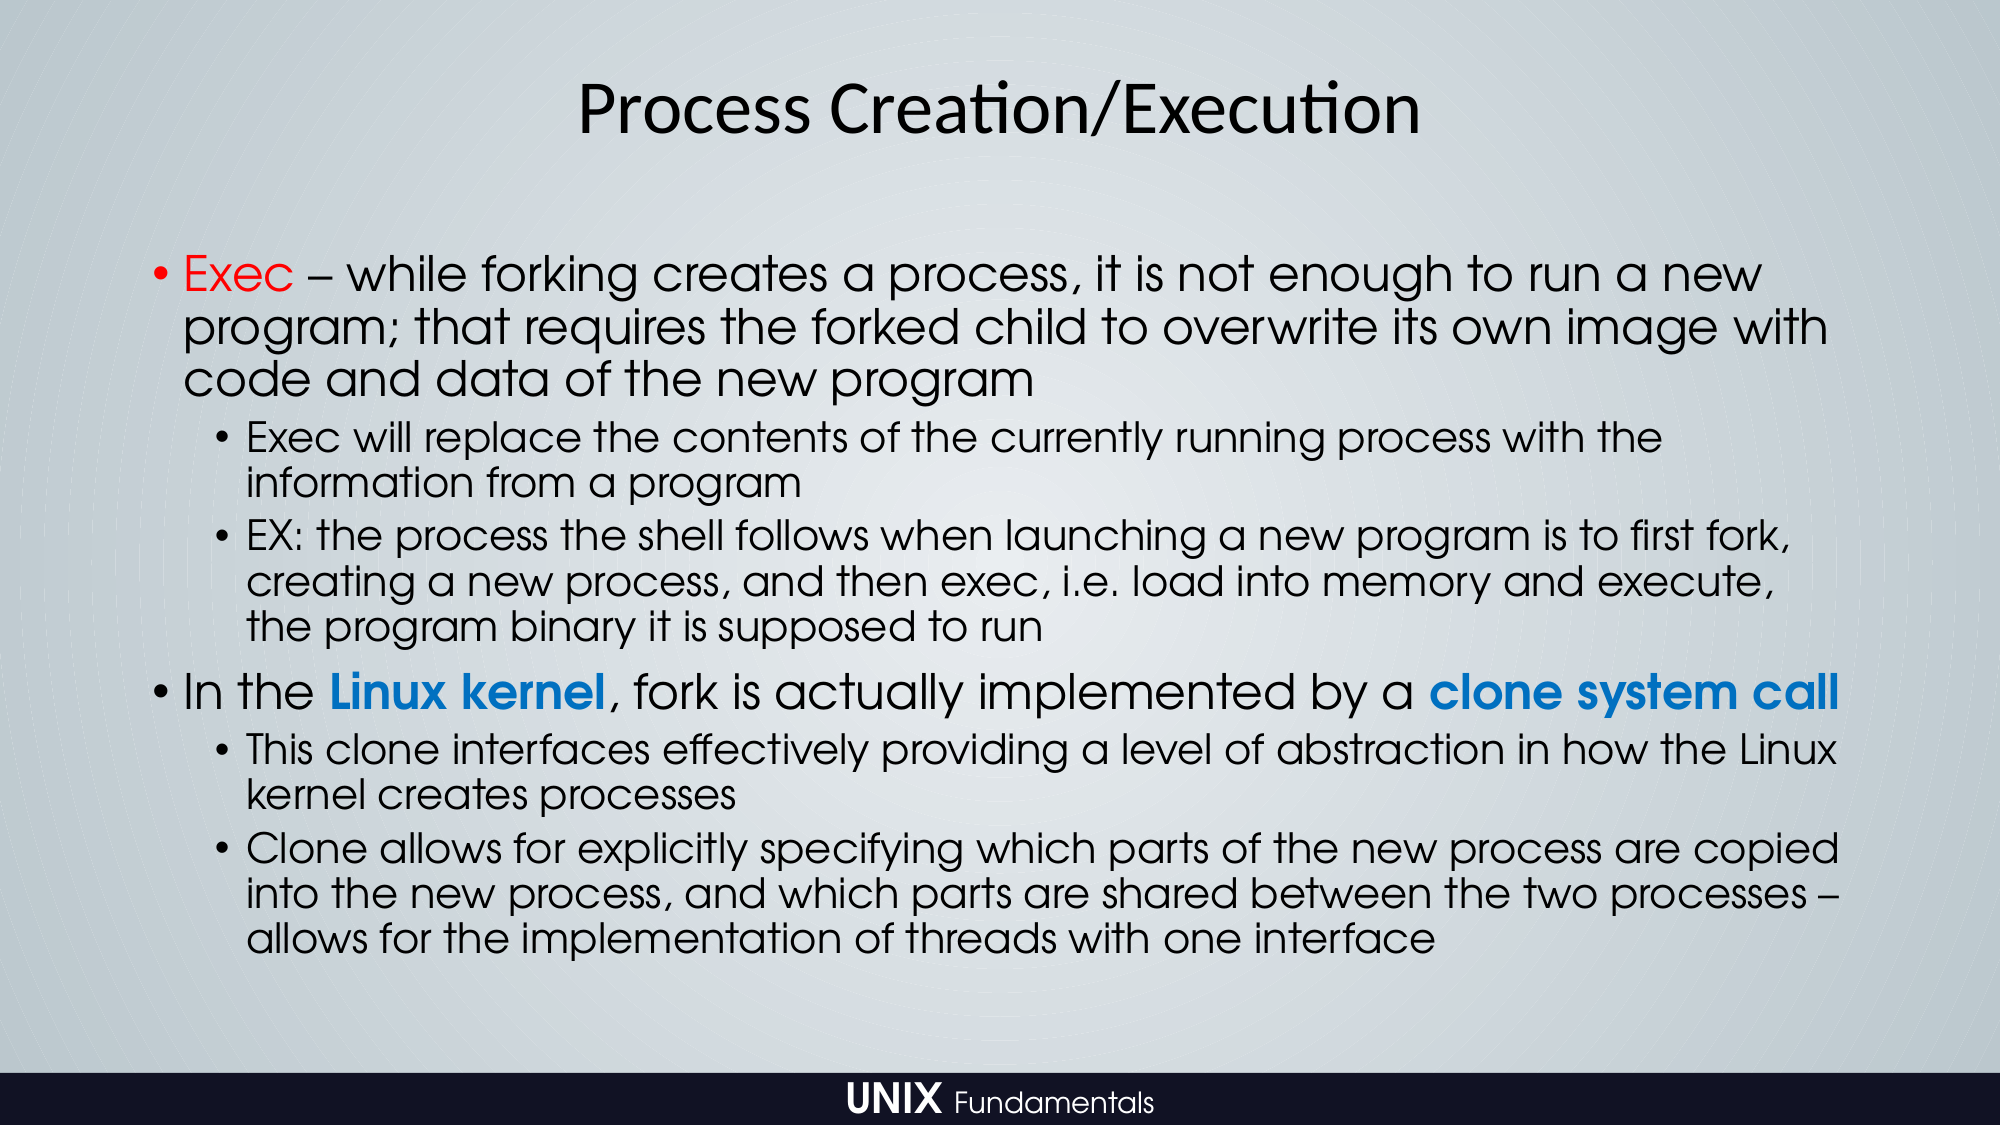

# Process Creation/Execution
Exec – while forking creates a process, it is not enough to run a new program; that requires the forked child to overwrite its own image with code and data of the new program
Exec will replace the contents of the currently running process with the information from a program
EX: the process the shell follows when launching a new program is to first fork, creating a new process, and then exec, i.e. load into memory and execute, the program binary it is supposed to run
In the Linux kernel, fork is actually implemented by a clone system call
This clone interfaces effectively providing a level of abstraction in how the Linux kernel creates processes
Clone allows for explicitly specifying which parts of the new process are copied into the new process, and which parts are shared between the two processes – allows for the implementation of threads with one interface